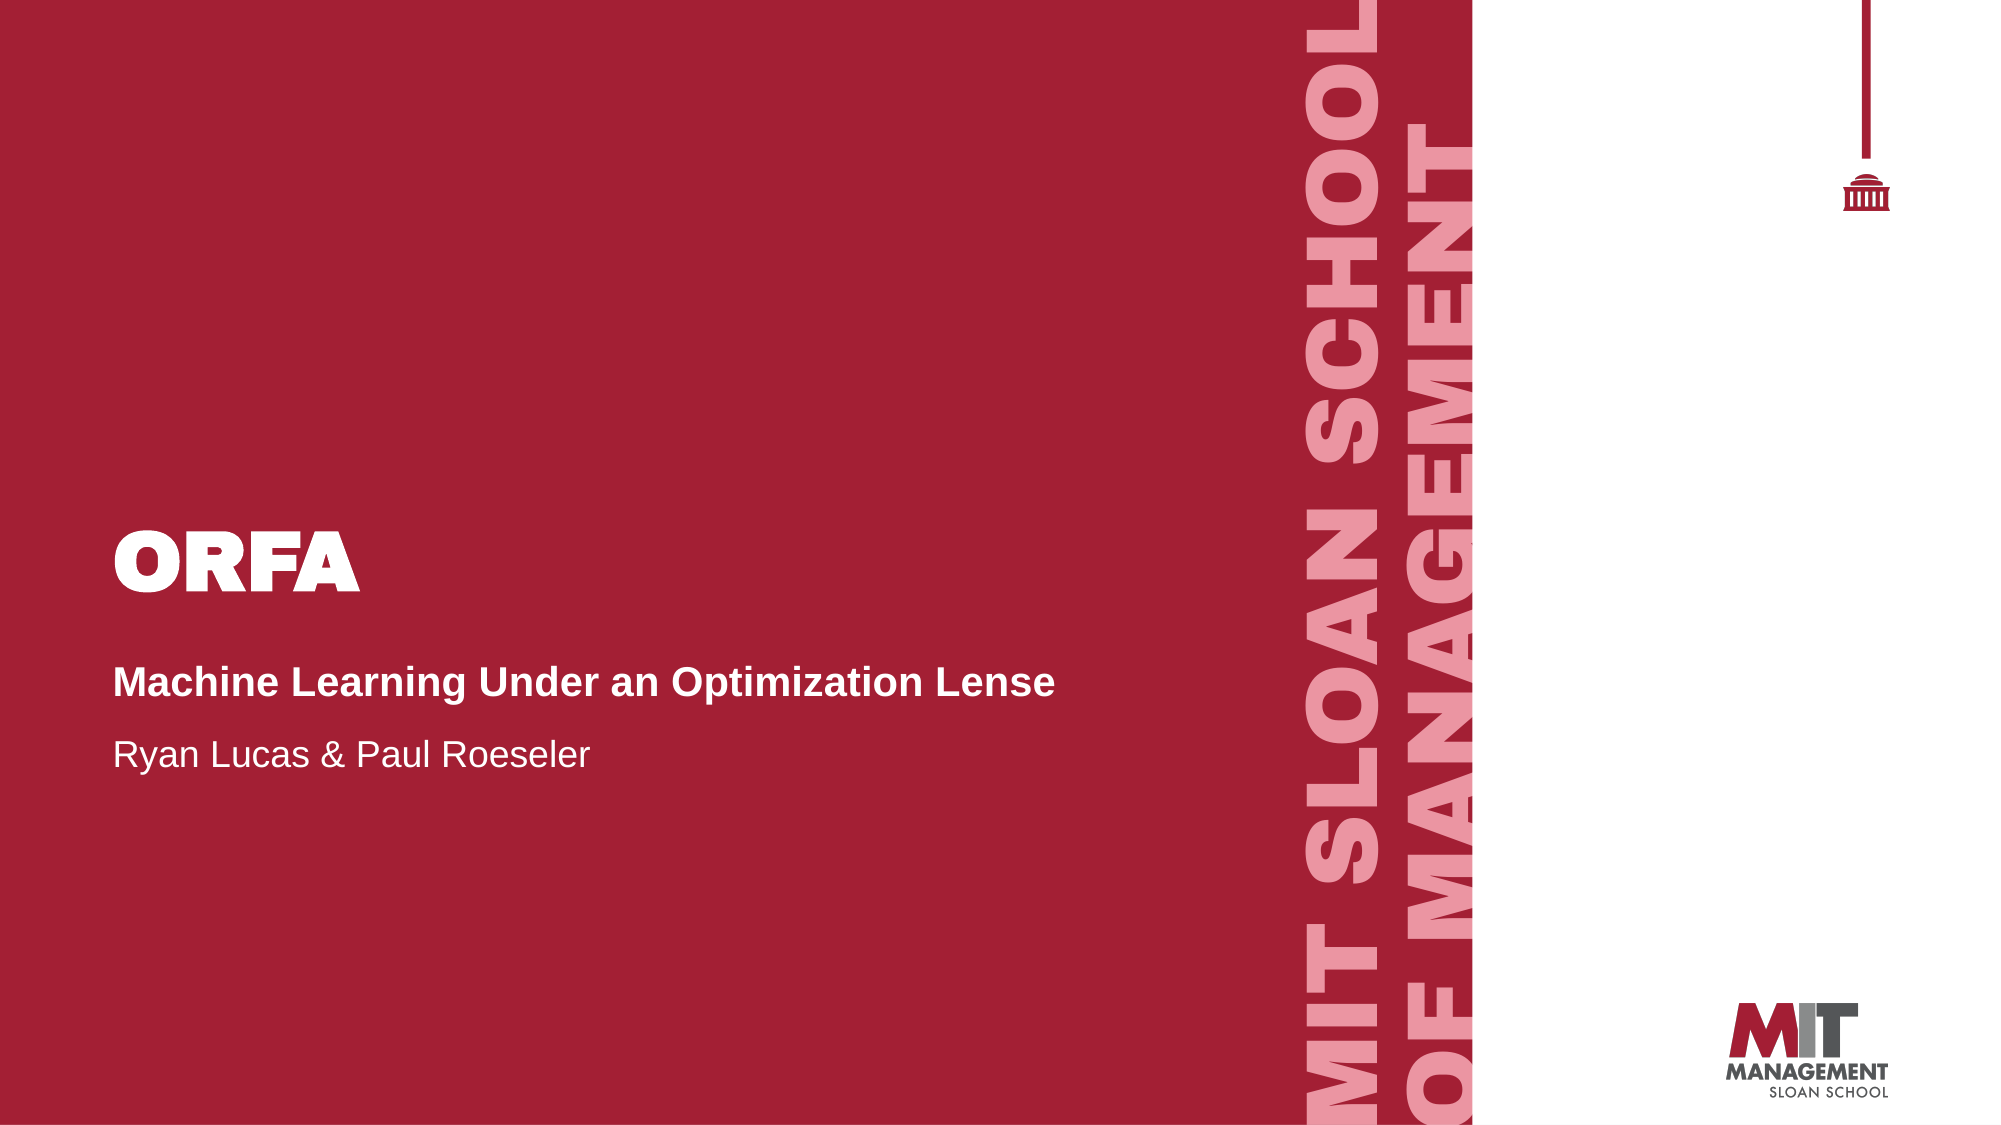

# ORFA
Machine Learning Under an Optimization Lense
Ryan Lucas & Paul Roeseler